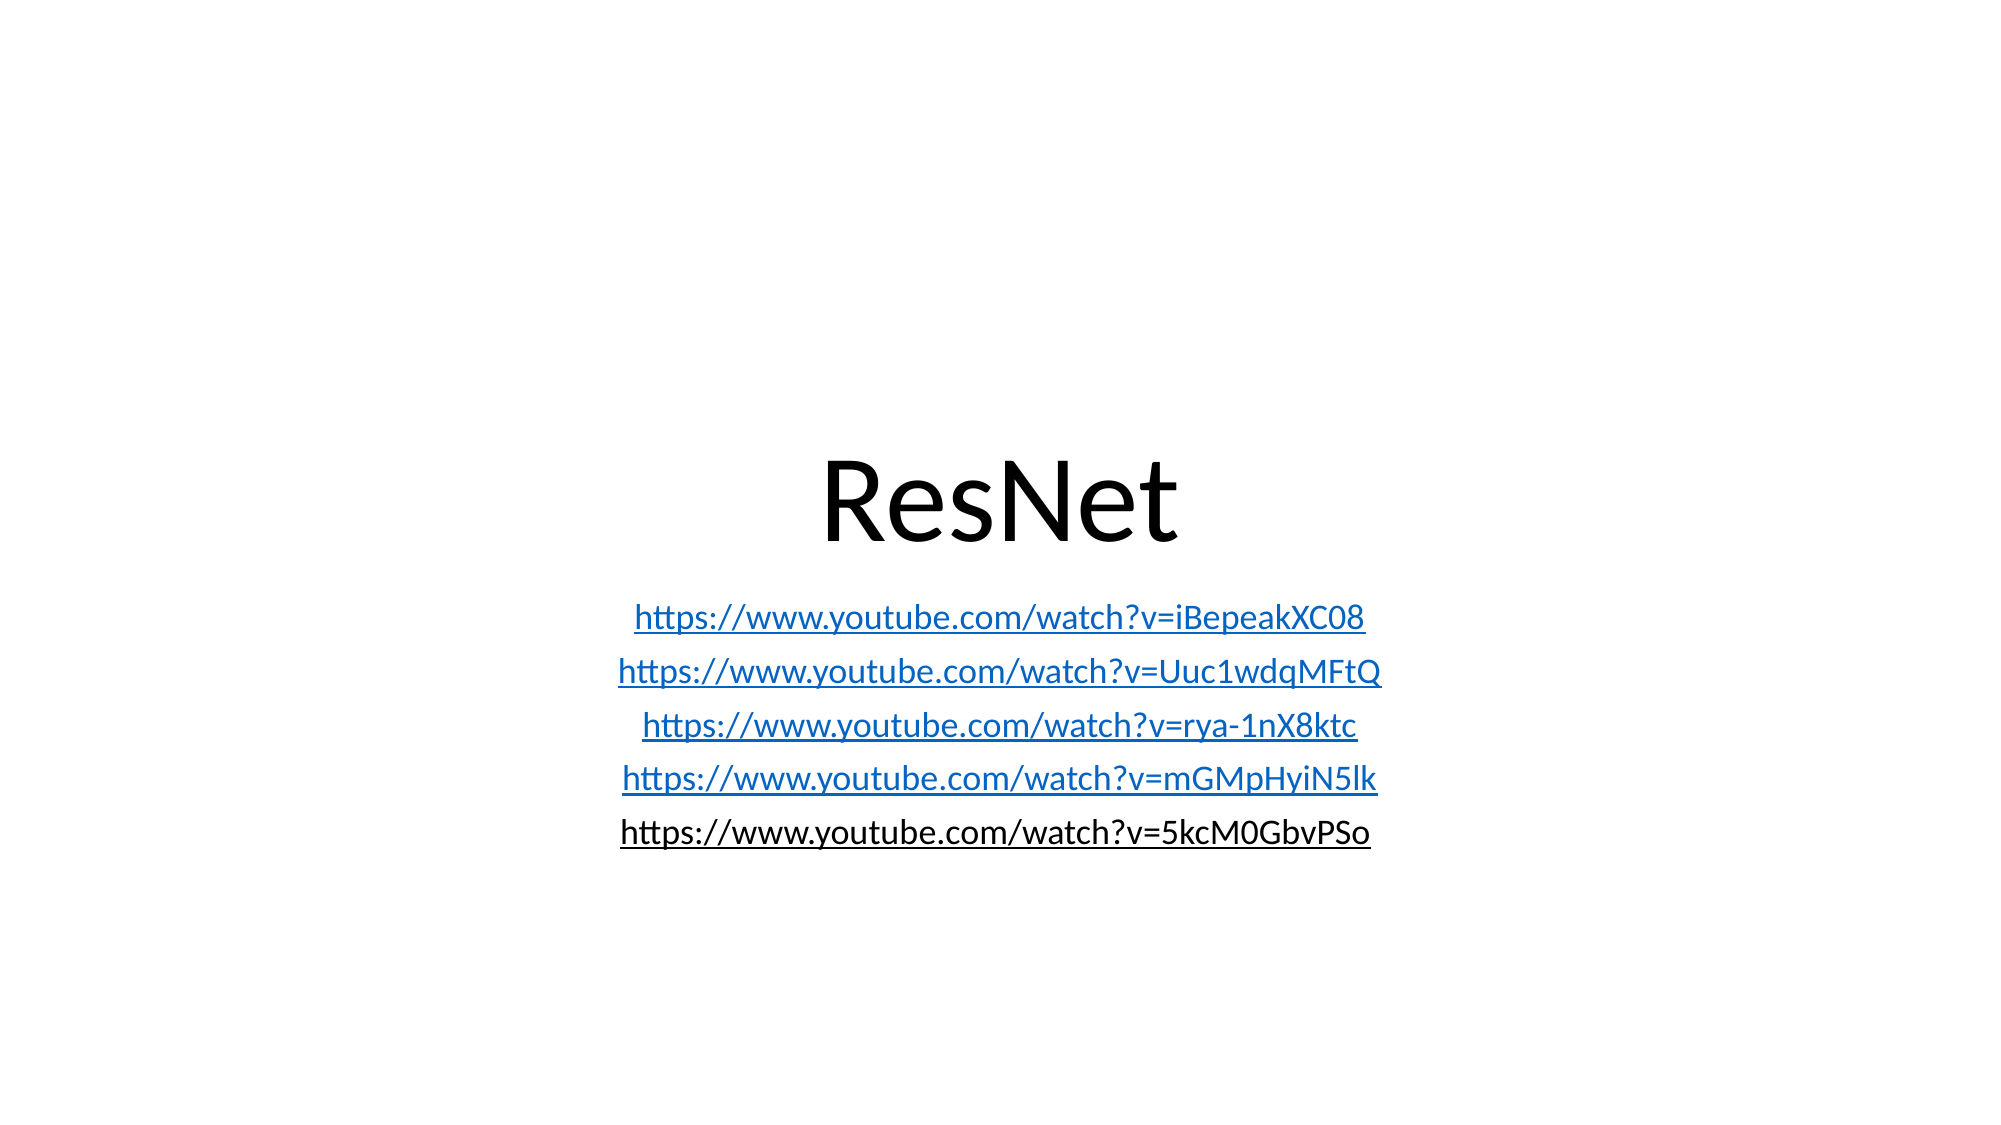

# ResNet
https://www.youtube.com/watch?v=iBepeakXC08
https://www.youtube.com/watch?v=Uuc1wdqMFtQ
https://www.youtube.com/watch?v=rya-1nX8ktc
https://www.youtube.com/watch?v=mGMpHyiN5lk
https://www.youtube.com/watch?v=5kcM0GbvPSo